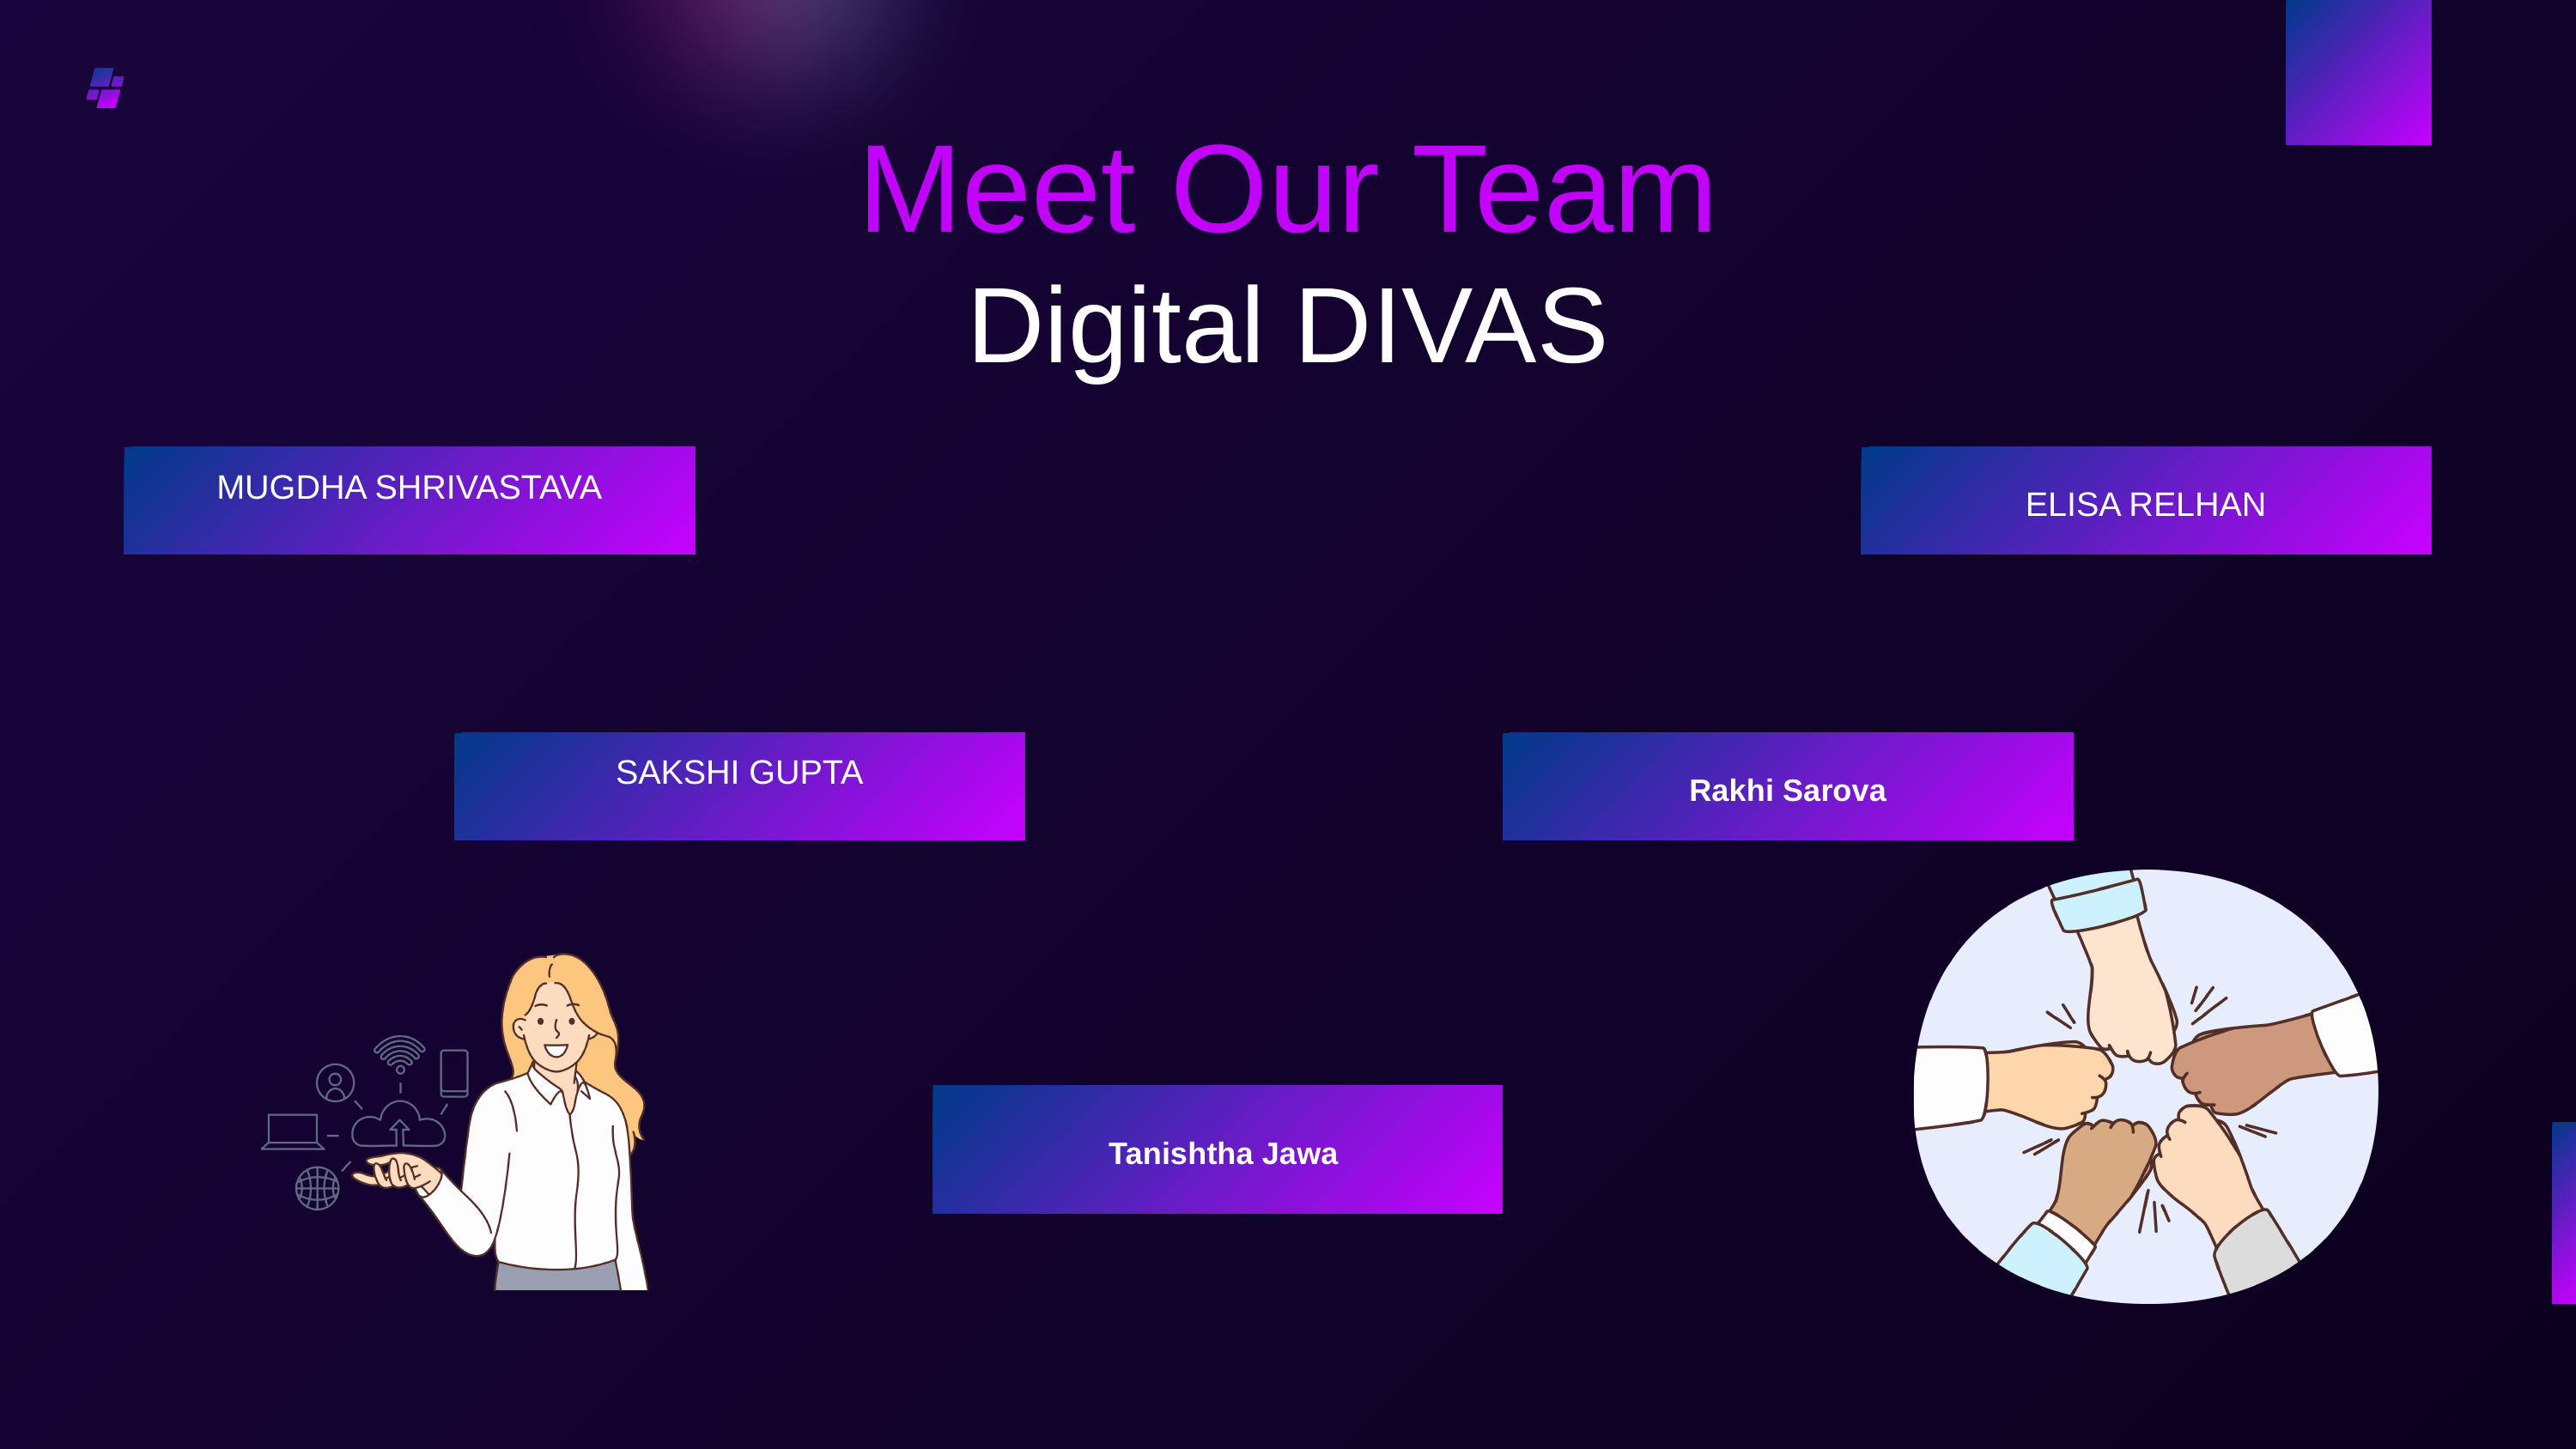

Meet Our Team
Digital DIVAS

MUGDHA SHRIVASTAVA

ELISA RELHAN

SAKSHI GUPTA

Rakhi Sarova

Tanishtha Jawa